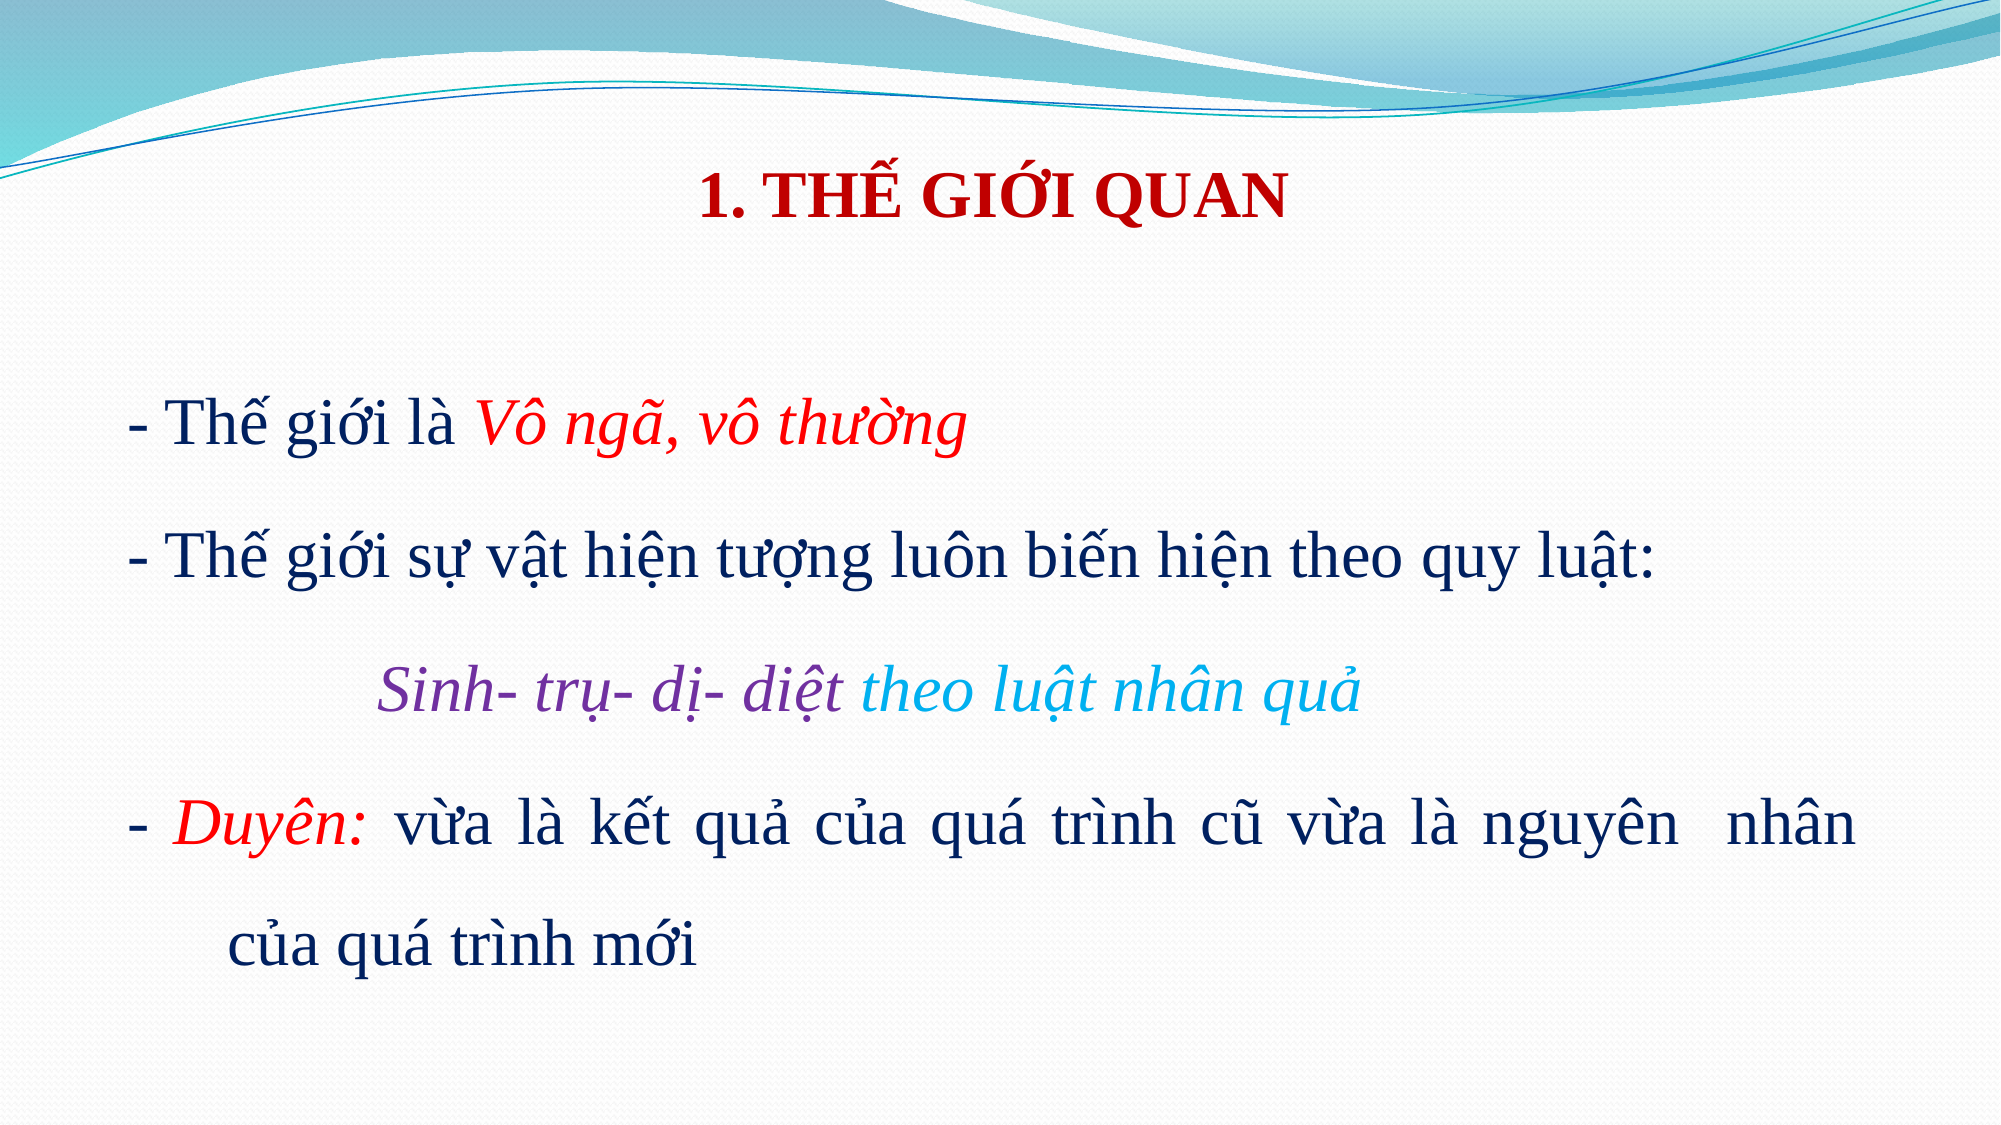

1. THẾ GIỚI QUAN

- Thế giới là Vô ngã, vô thường
- Thế giới sự vật hiện tượng luôn biến hiện theo quy luật:
 		Sinh- trụ- dị- diệt theo luật nhân quả
- Duyên: vừa là kết quả của quá trình cũ vừa là nguyên  nhân của quá trình mới